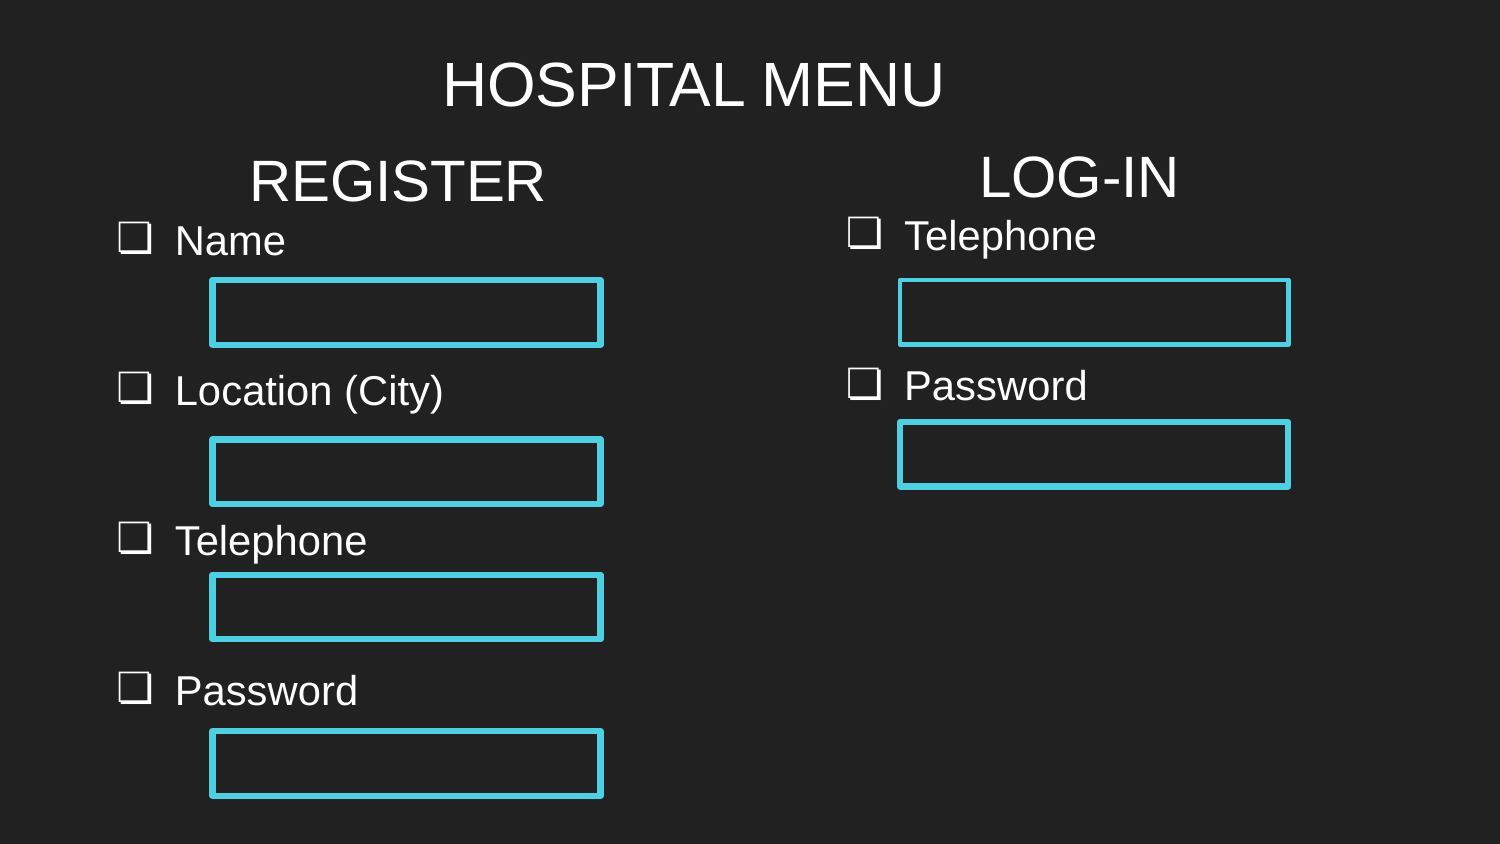

HOSPITAL MENU

LOG-IN
Telephone

Password
REGISTER
Name

Location (City)

Telephone

Password